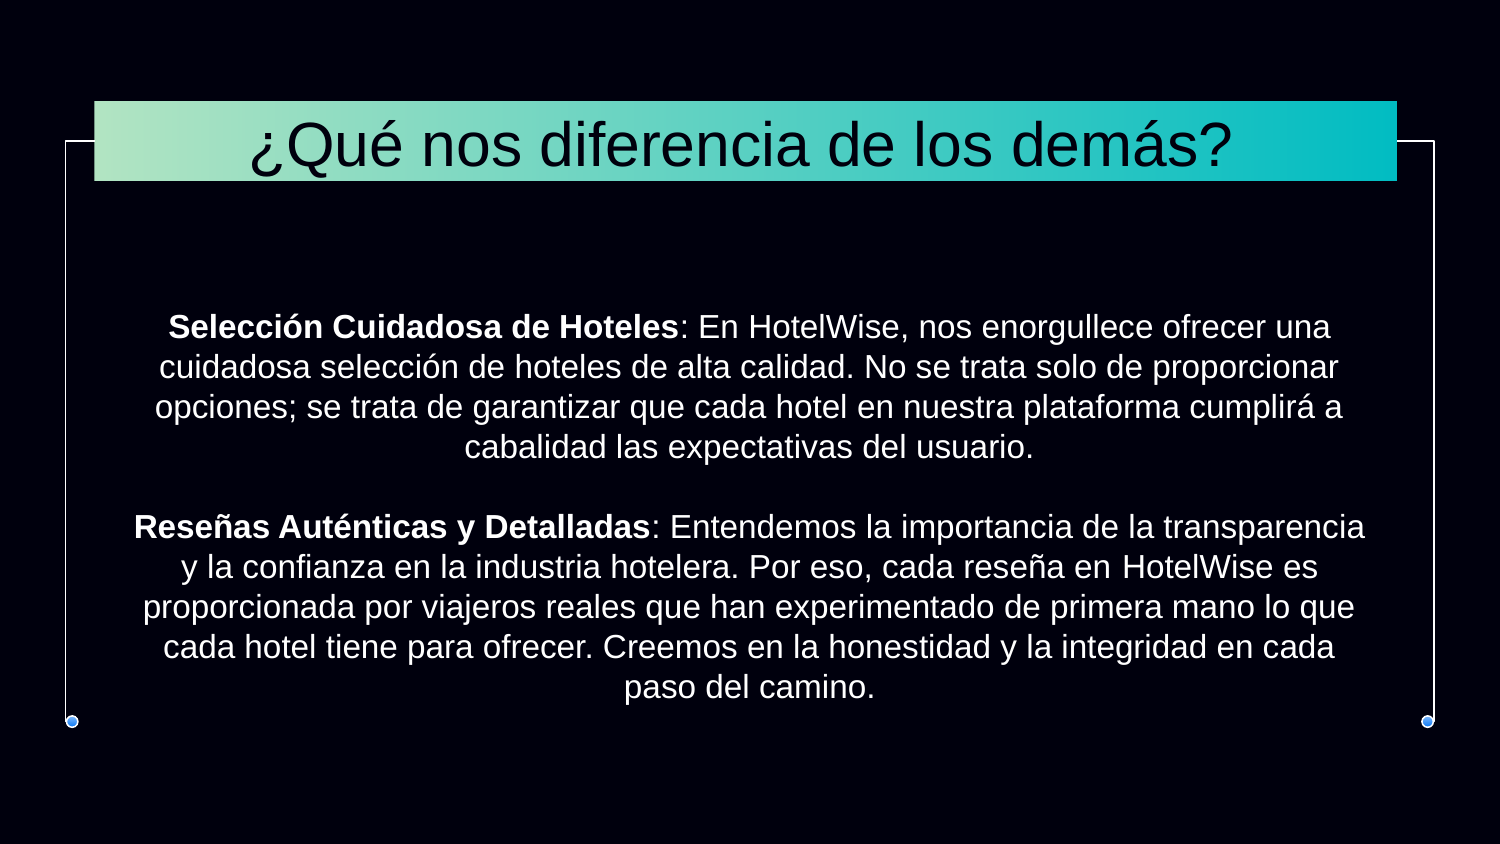

# ¿Qué nos diferencia de los demás?

Selección Cuidadosa de Hoteles: En HotelWise, nos enorgullece ofrecer una cuidadosa selección de hoteles de alta calidad. No se trata solo de proporcionar opciones; se trata de garantizar que cada hotel en nuestra plataforma cumplirá a cabalidad las expectativas del usuario.

Reseñas Auténticas y Detalladas: Entendemos la importancia de la transparencia y la confianza en la industria hotelera. Por eso, cada reseña en HotelWise es proporcionada por viajeros reales que han experimentado de primera mano lo que cada hotel tiene para ofrecer. Creemos en la honestidad y la integridad en cada paso del camino.